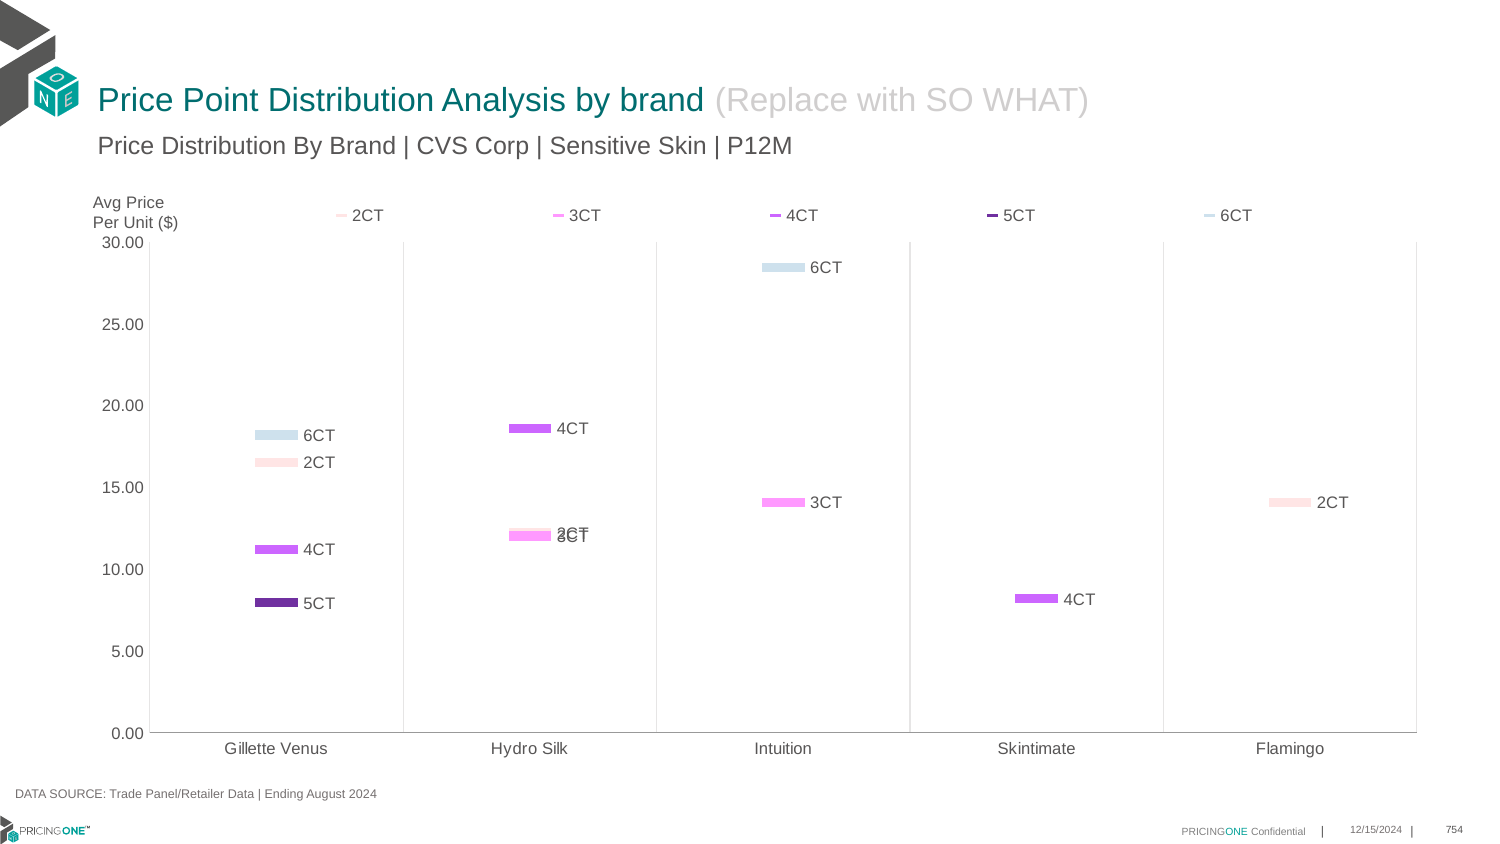

# Price Point Distribution Analysis by brand (Replace with SO WHAT)
Price Distribution By Brand | CVS Corp | Sensitive Skin | P12M

### Chart

| Category | 2CT | 3CT | 4CT | 5CT | 6CT |
|---|---|---|---|---|---|
| Gillette Venus | 16.519403082978027 | None | 11.215765966949531 | 7.94091779558834 | 18.189229061582342 |
| Hydro Silk | 12.19901959291793 | 12.033636904203048 | 18.61519997978726 | None | None |
| Intuition | None | 14.070127171633608 | None | None | 28.456537863032825 |
| Skintimate | None | None | 8.195855627377602 | None | None |
| Flamingo | 14.083886302862236 | None | None | None | None |
Avg Price
Per Unit ($)
DATA SOURCE: Trade Panel/Retailer Data | Ending August 2024
12/15/2024
754